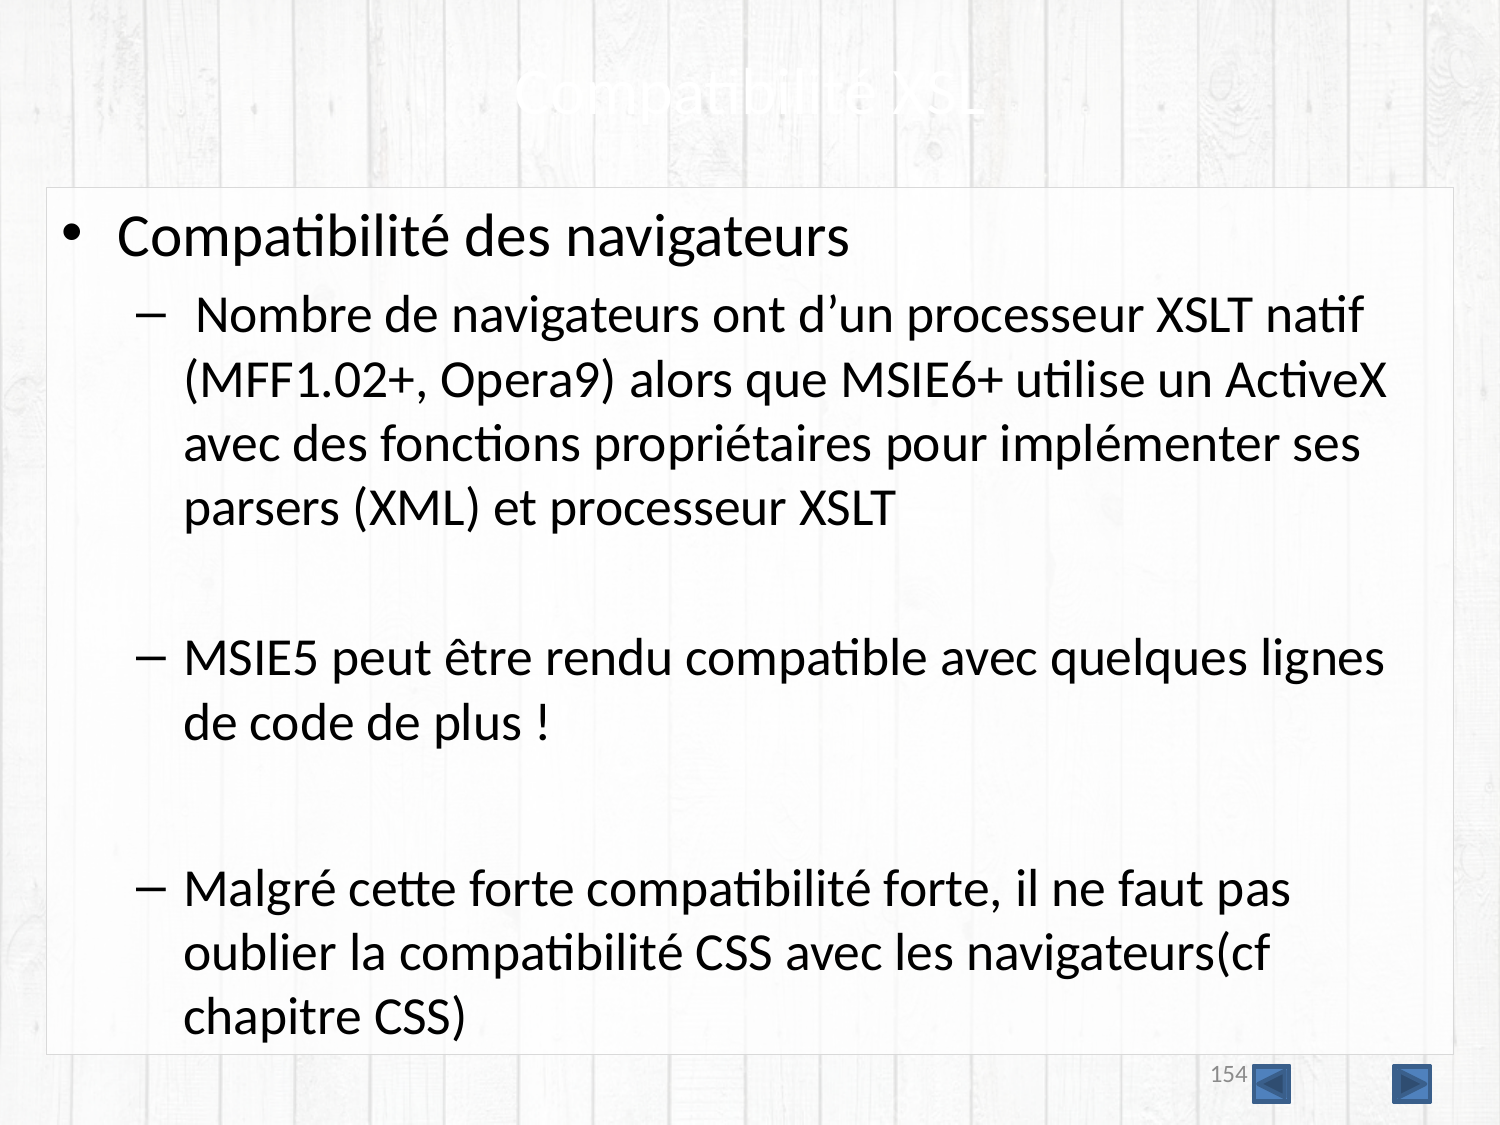

# Compatibilité XSL
Compatibilité des navigateurs
 Nombre de navigateurs ont d’un processeur XSLT natif (MFF1.02+, Opera9) alors que MSIE6+ utilise un ActiveX avec des fonctions propriétaires pour implémenter ses parsers (XML) et processeur XSLT

MSIE5 peut être rendu compatible avec quelques lignes de code de plus !

Malgré cette forte compatibilité forte, il ne faut pas oublier la compatibilité CSS avec les navigateurs(cf chapitre CSS)
154